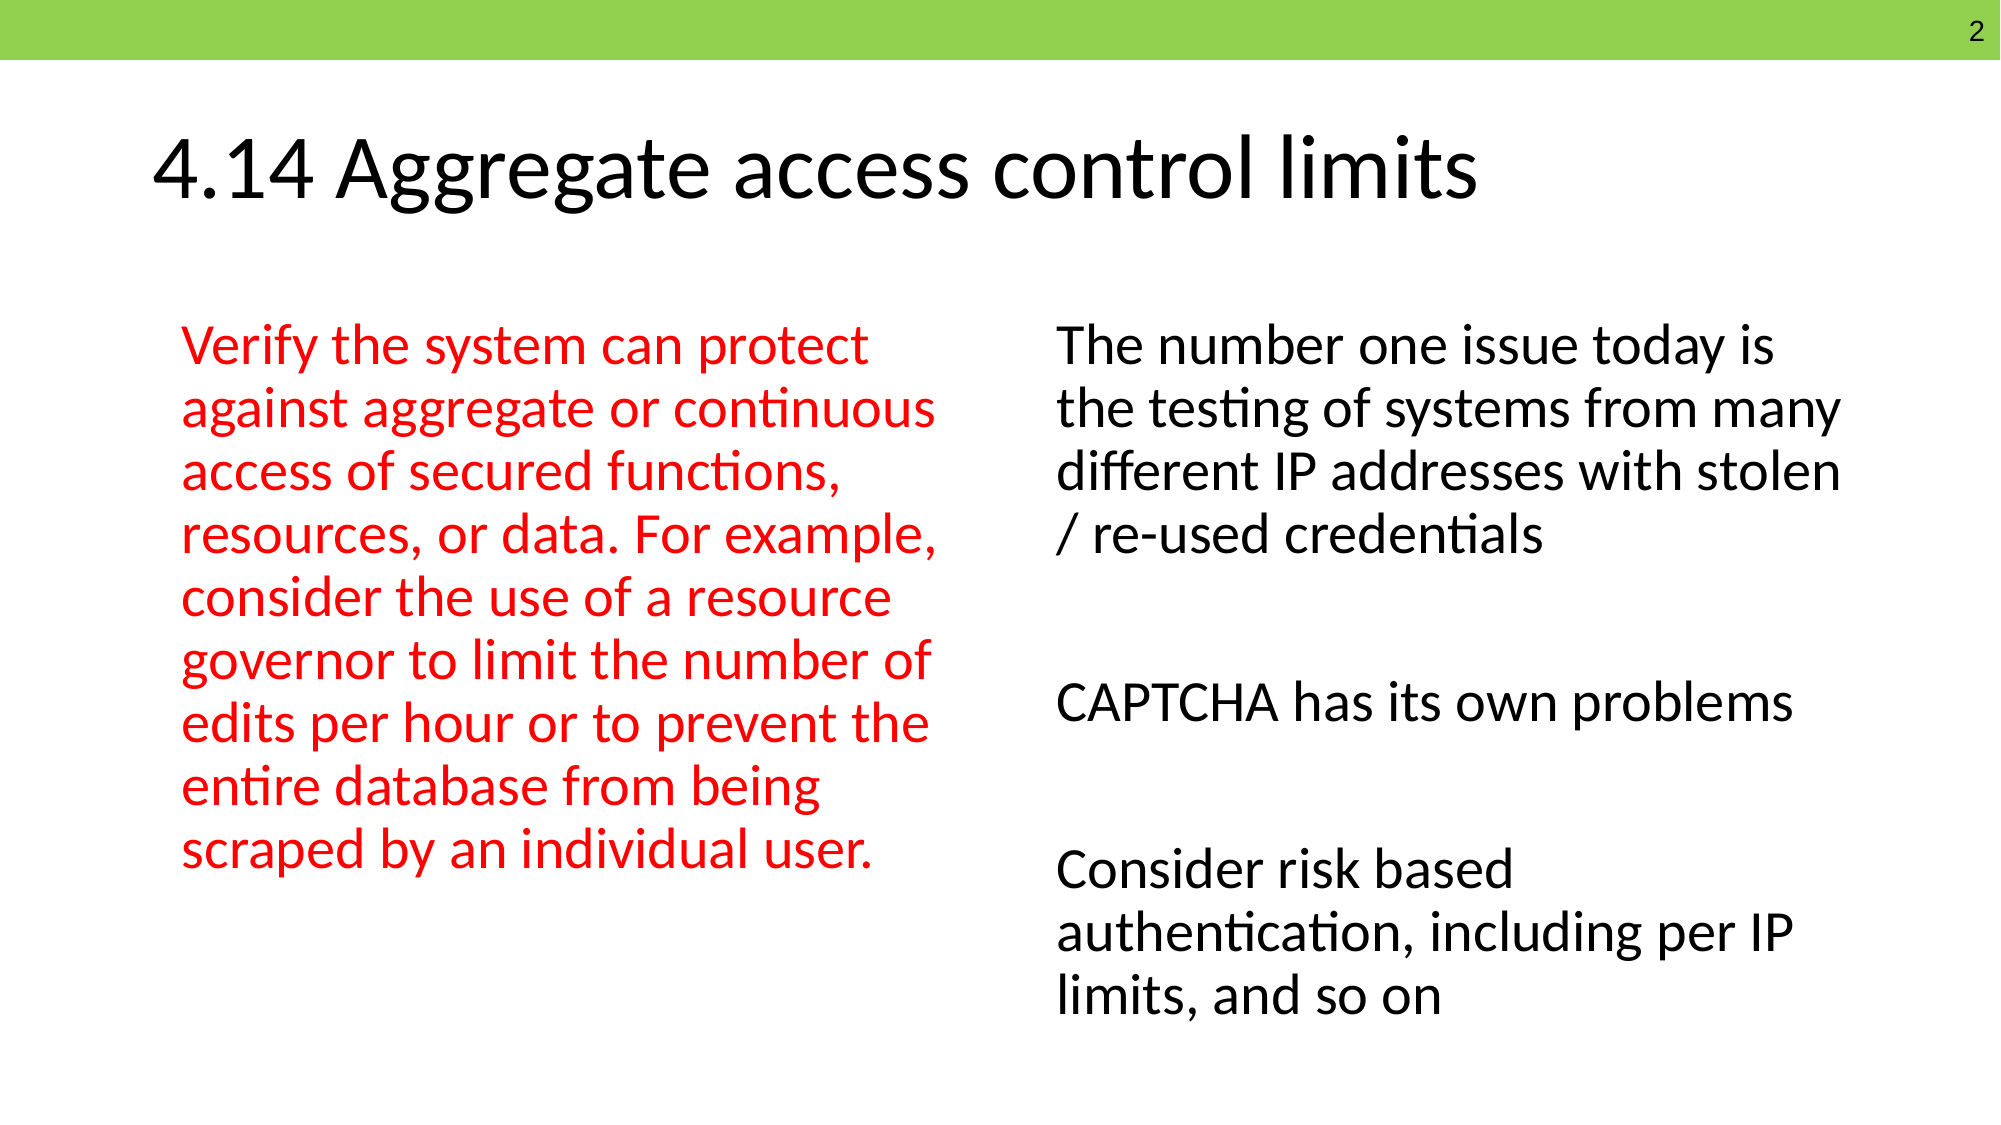

# 4.14 Aggregate access control limits
Verify the system can protect against aggregate or continuous access of secured functions, resources, or data. For example, consider the use of a resource governor to limit the number of edits per hour or to prevent the entire database from being scraped by an individual user.
The number one issue today is the testing of systems from many different IP addresses with stolen / re-used credentials

CAPTCHA has its own problems

Consider risk based authentication, including per IP limits, and so on